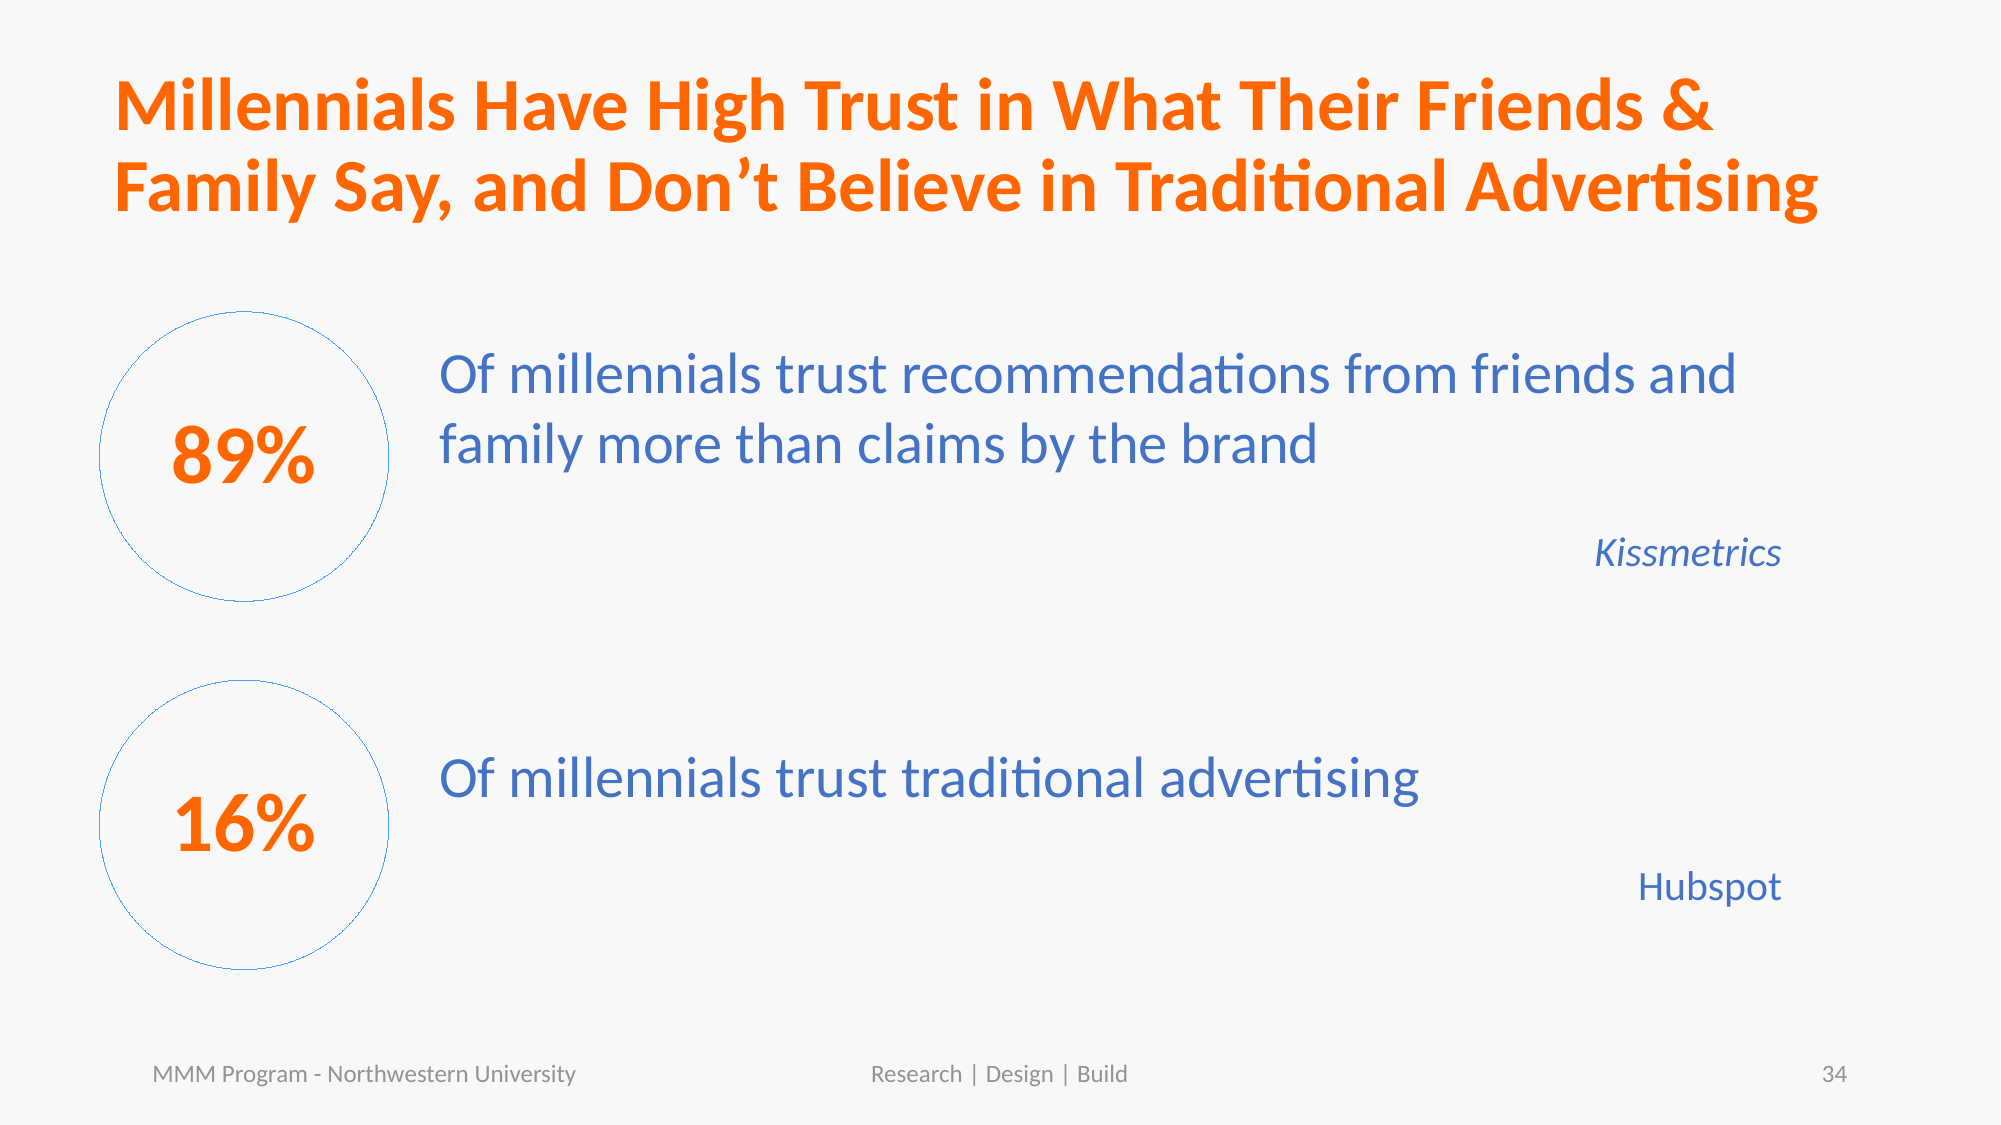

Millennials Have High Trust in What Their Friends & Family Say, and Don’t Believe in Traditional Advertising
89%
Of millennials trust recommendations from friends and family more than claims by the brand

Kissmetrics
16%
Of millennials trust traditional advertising

Hubspot
MMM Program - Northwestern University
Research | Design | Build
34